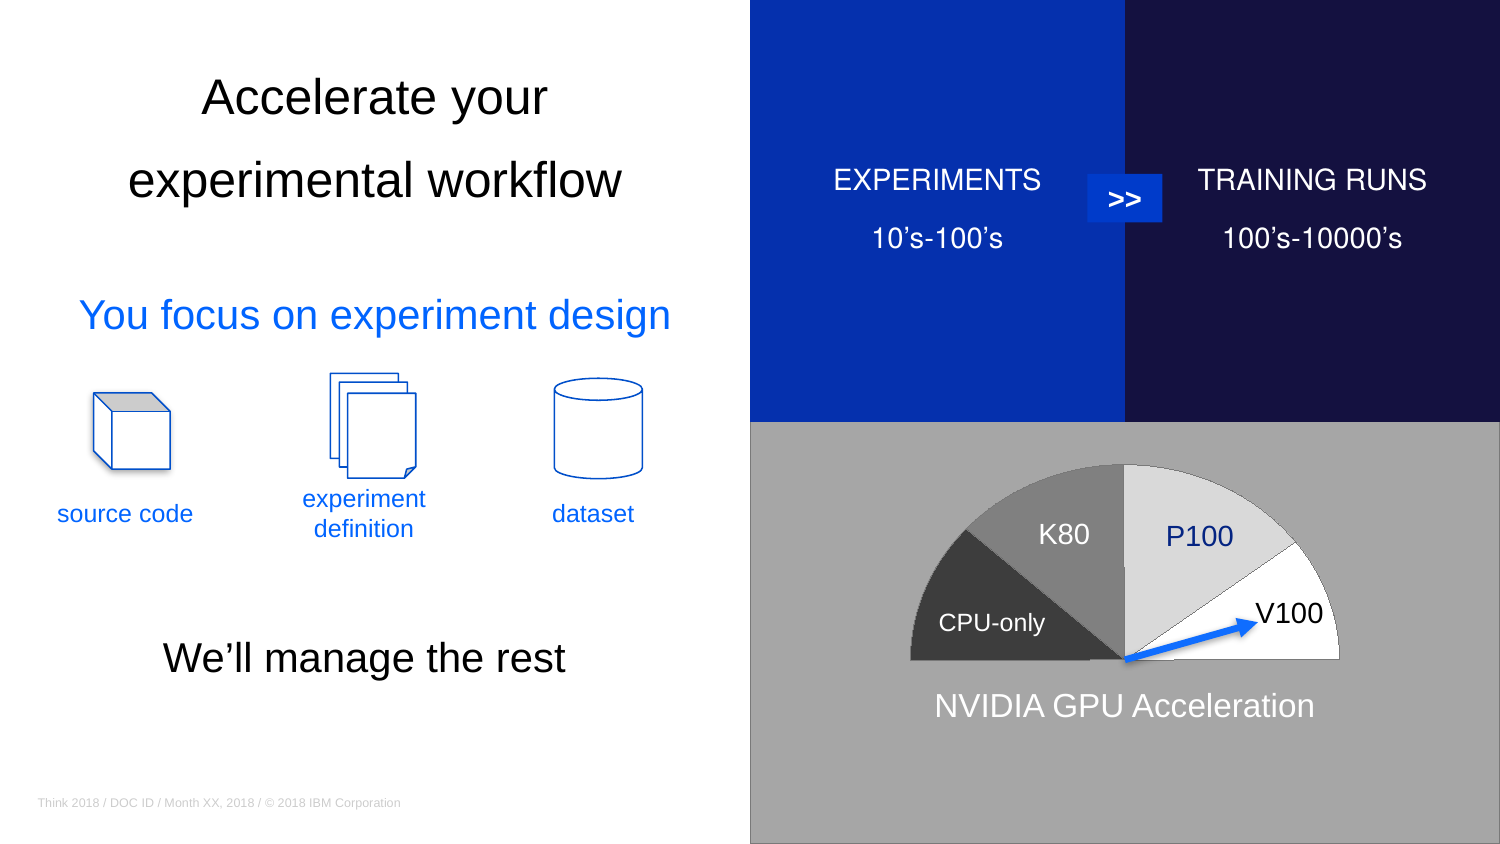

EXPERIMENTS
10’s-100’s
TRAINING RUNS
100’s-10000’s
Accelerate your
experimental workflow
>>
You focus on experiment design

NVIDIA GPU Acceleration

source code
experiment
definition
dataset
K80
P100
V100
CPU-only
We’ll manage the rest
Think 2018 / DOC ID / Month XX, 2018 / © 2018 IBM Corporation
14